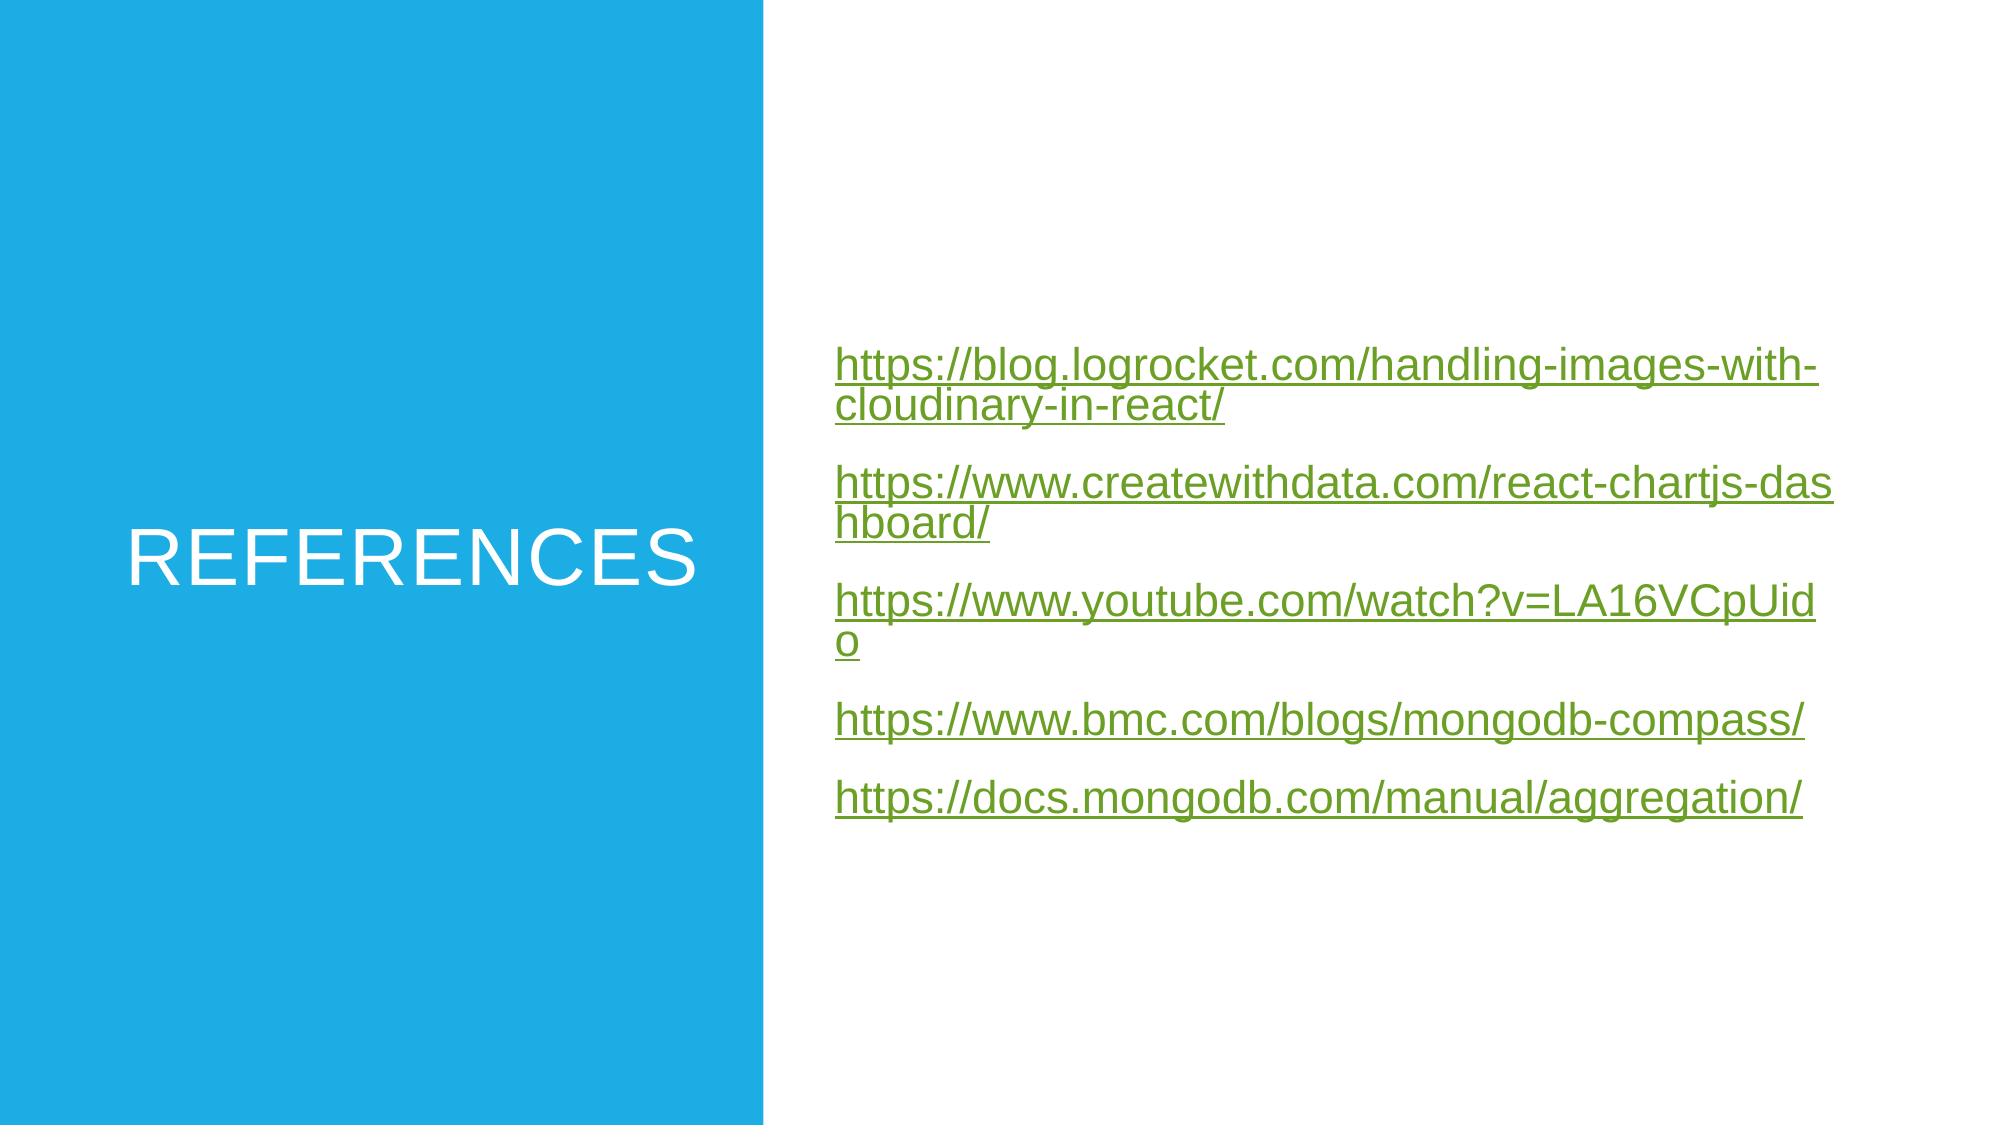

# References
https://blog.logrocket.com/handling-images-with-cloudinary-in-react/
https://www.createwithdata.com/react-chartjs-dashboard/
https://www.youtube.com/watch?v=LA16VCpUido
https://www.bmc.com/blogs/mongodb-compass/
https://docs.mongodb.com/manual/aggregation/